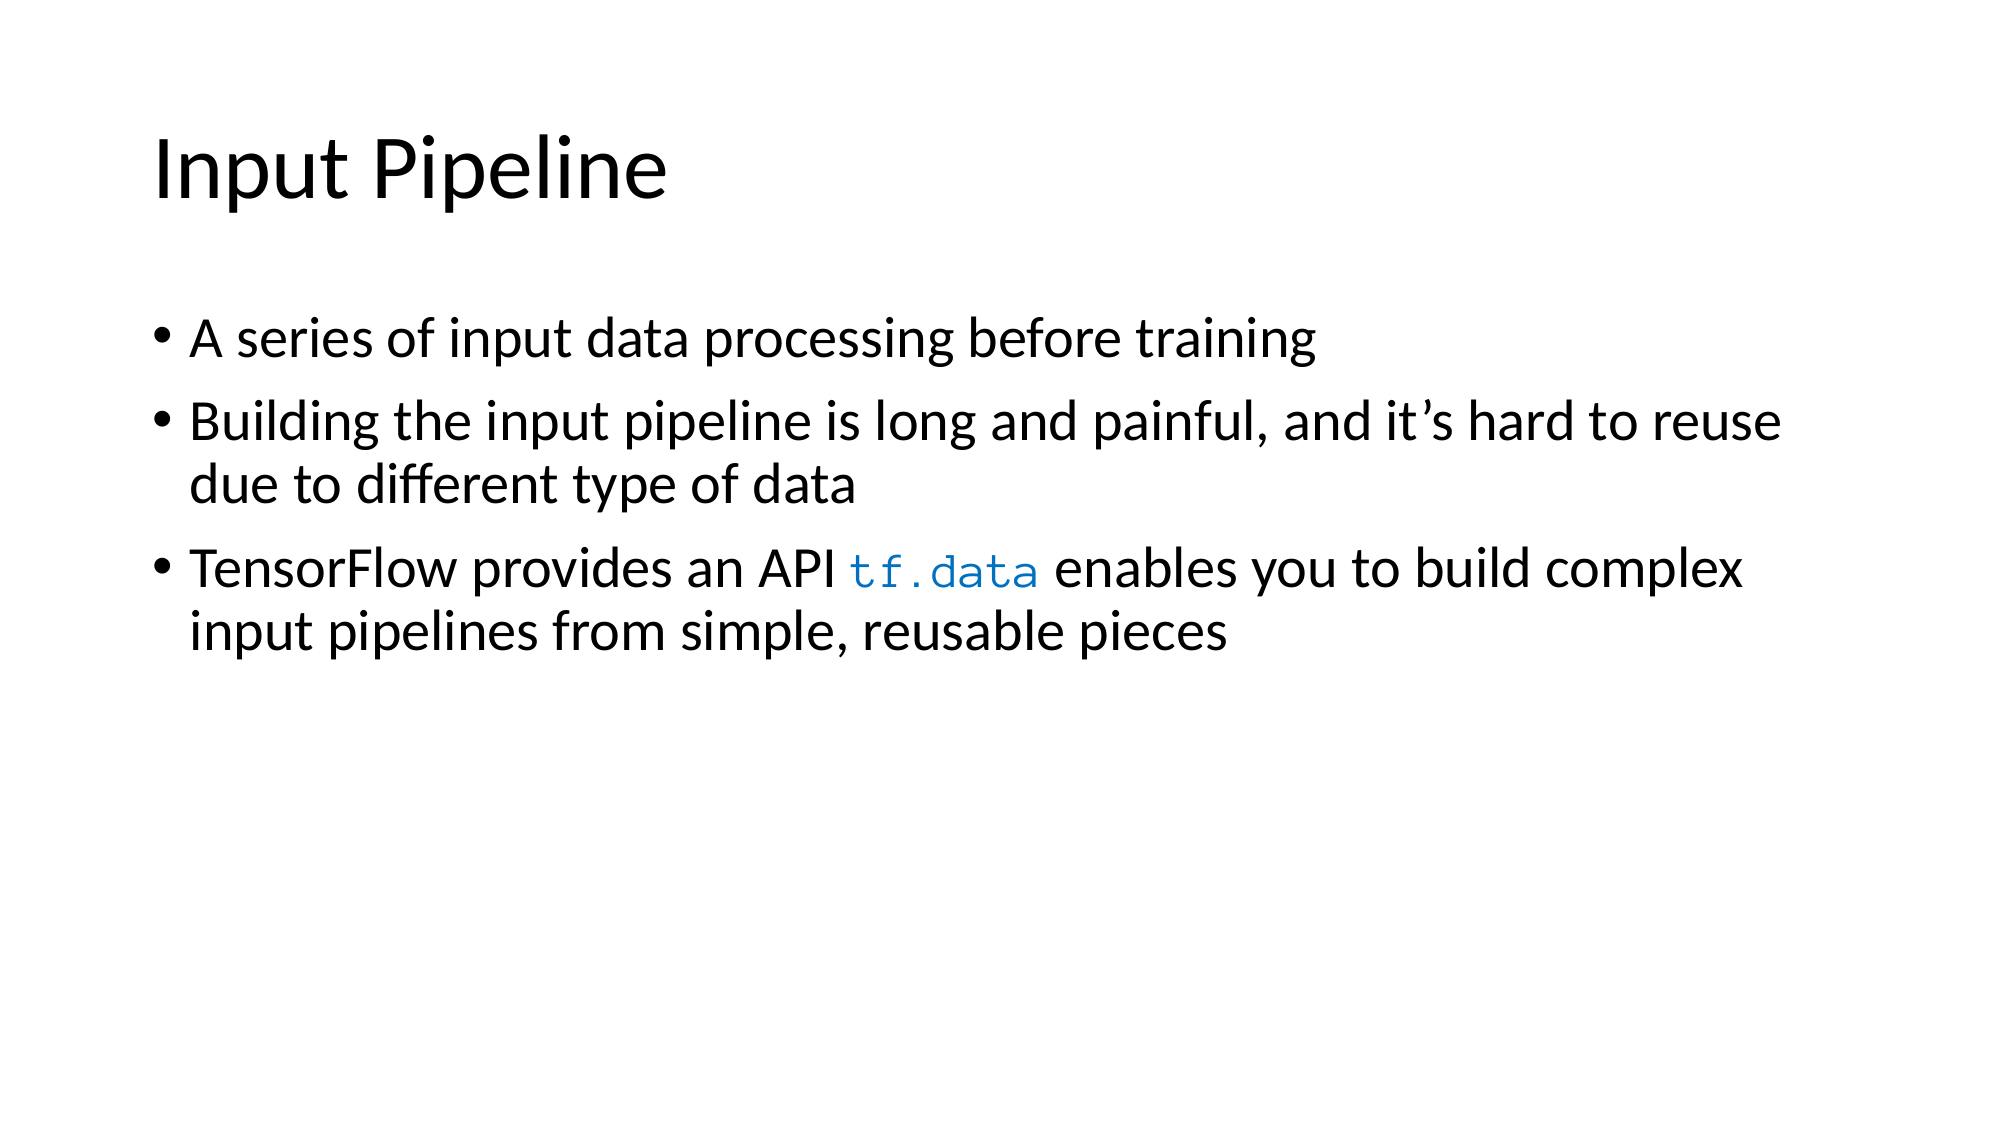

# Input Pipeline
A series of input data processing before training
Building the input pipeline is long and painful, and it’s hard to reuse due to different type of data
TensorFlow provides an API tf.data enables you to build complex input pipelines from simple, reusable pieces